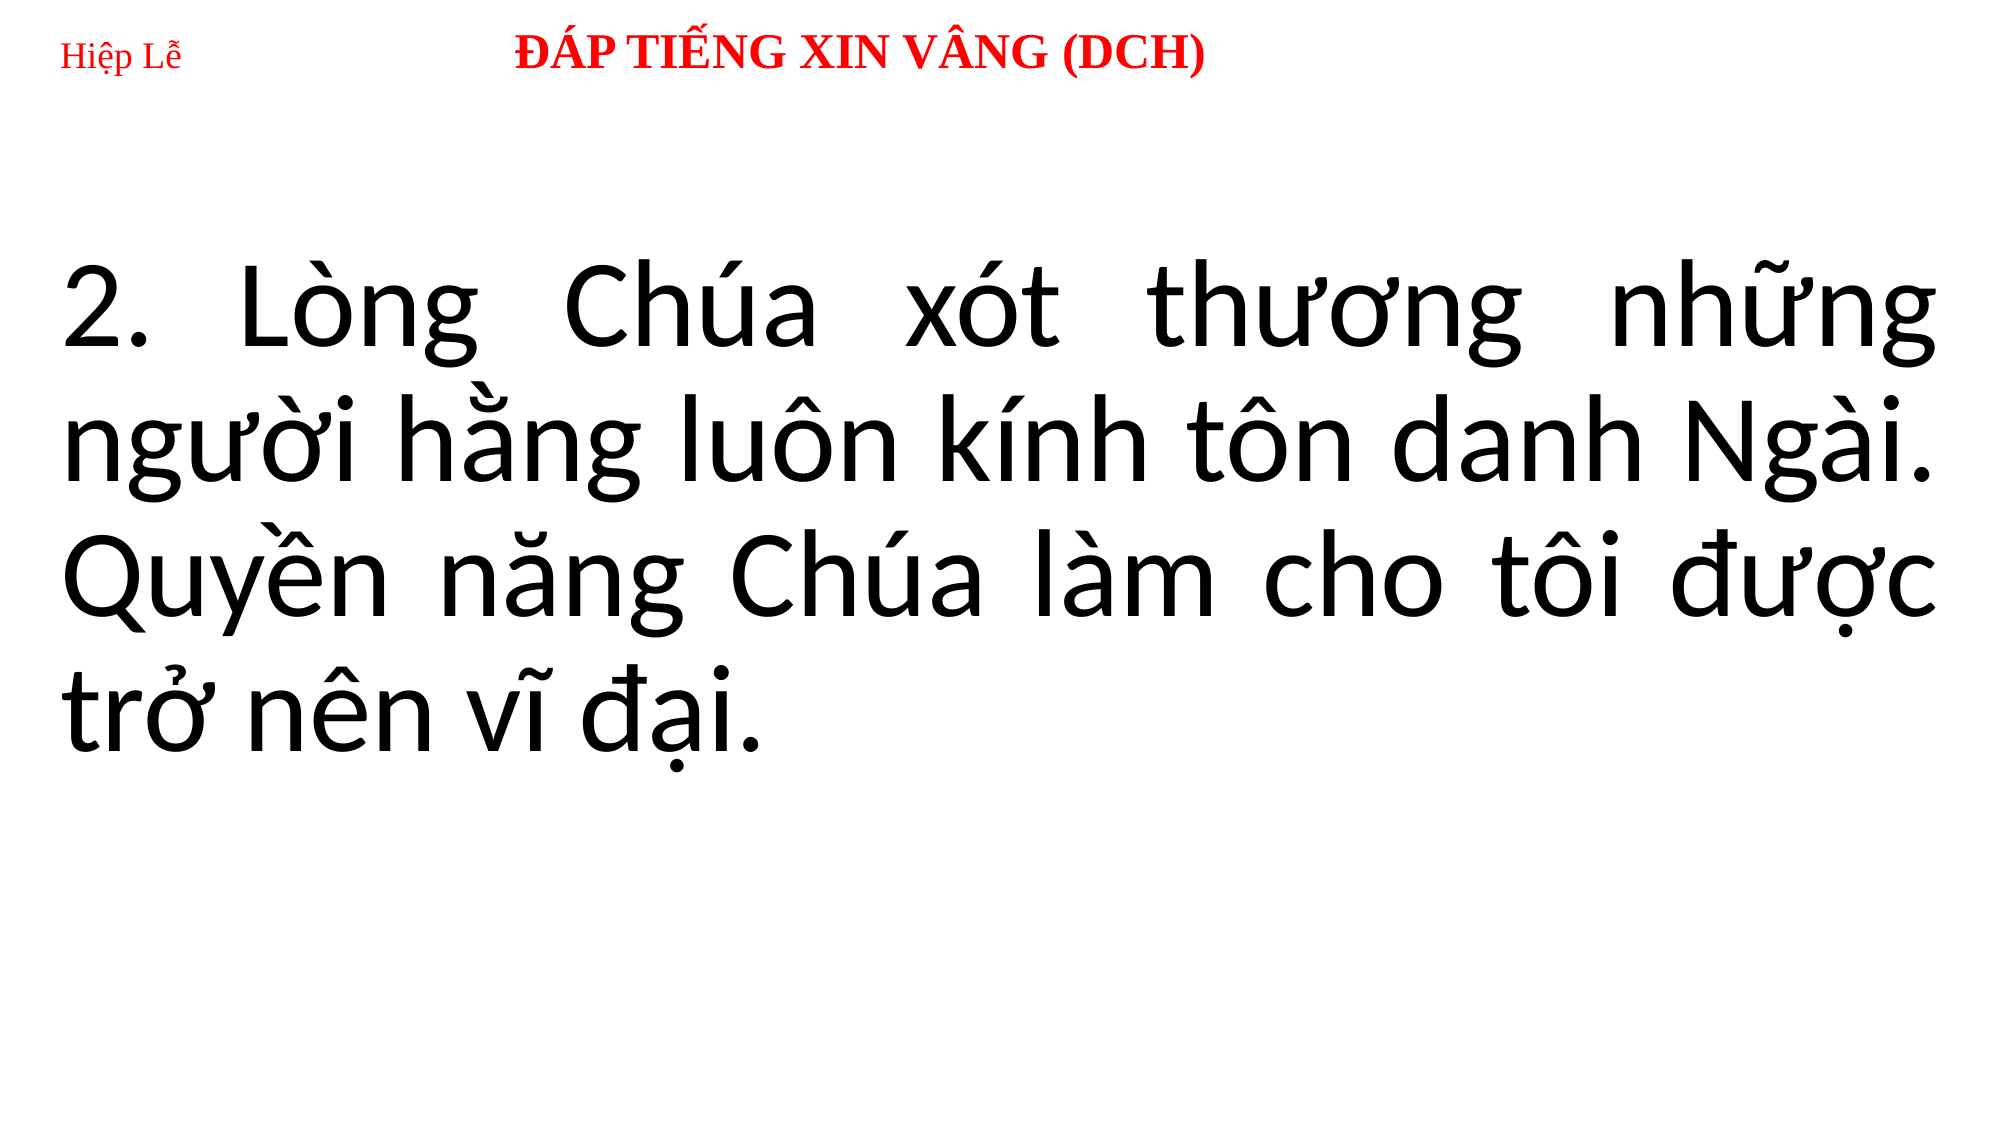

# Hiệp Lễ                                   ĐÁP TIẾNG XIN VÂNG (DCH)
2. Lòng Chúa xót thương những người hằng luôn kính tôn danh Ngài. Quyền năng Chúa làm cho tôi được trở nên vĩ đại.